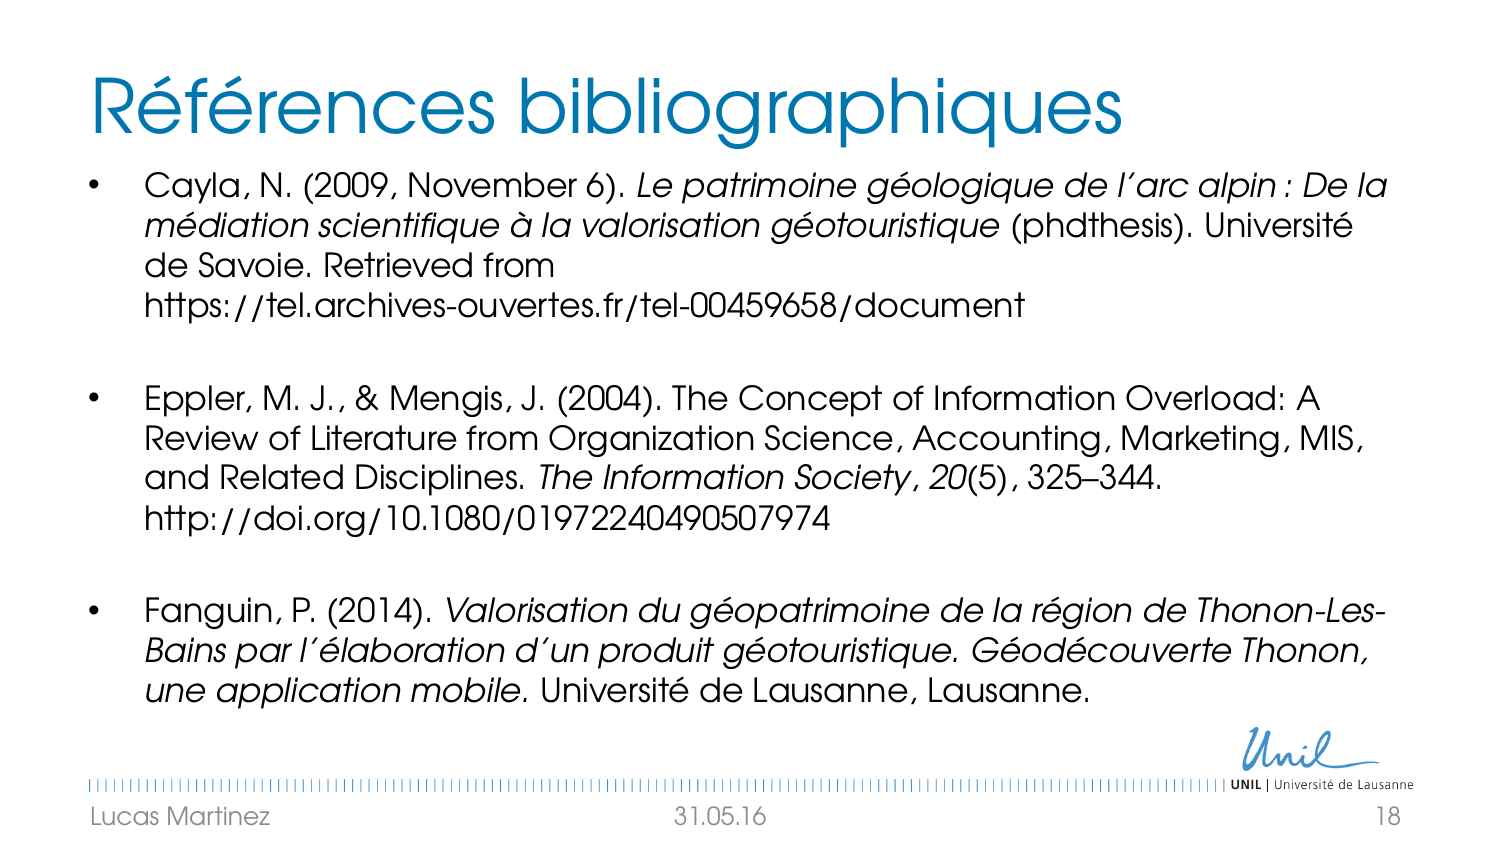

# Références bibliographiques
Cayla, N. (2009, November 6). Le patrimoine géologique de l’arc alpin : De la médiation scientifique à la valorisation géotouristique (phdthesis). Université de Savoie. Retrieved from https://tel.archives-ouvertes.fr/tel-00459658/document

Eppler, M. J., & Mengis, J. (2004). The Concept of Information Overload: A Review of Literature from Organization Science, Accounting, Marketing, MIS, and Related Disciplines. The Information Society, 20(5), 325–344. http://doi.org/10.1080/01972240490507974

Fanguin, P. (2014). Valorisation du géopatrimoine de la région de Thonon-Les-Bains par l’élaboration d’un produit géotouristique. Géodécouverte Thonon, une application mobile. Université de Lausanne, Lausanne.

Lucas Martinez
31.05.16
18